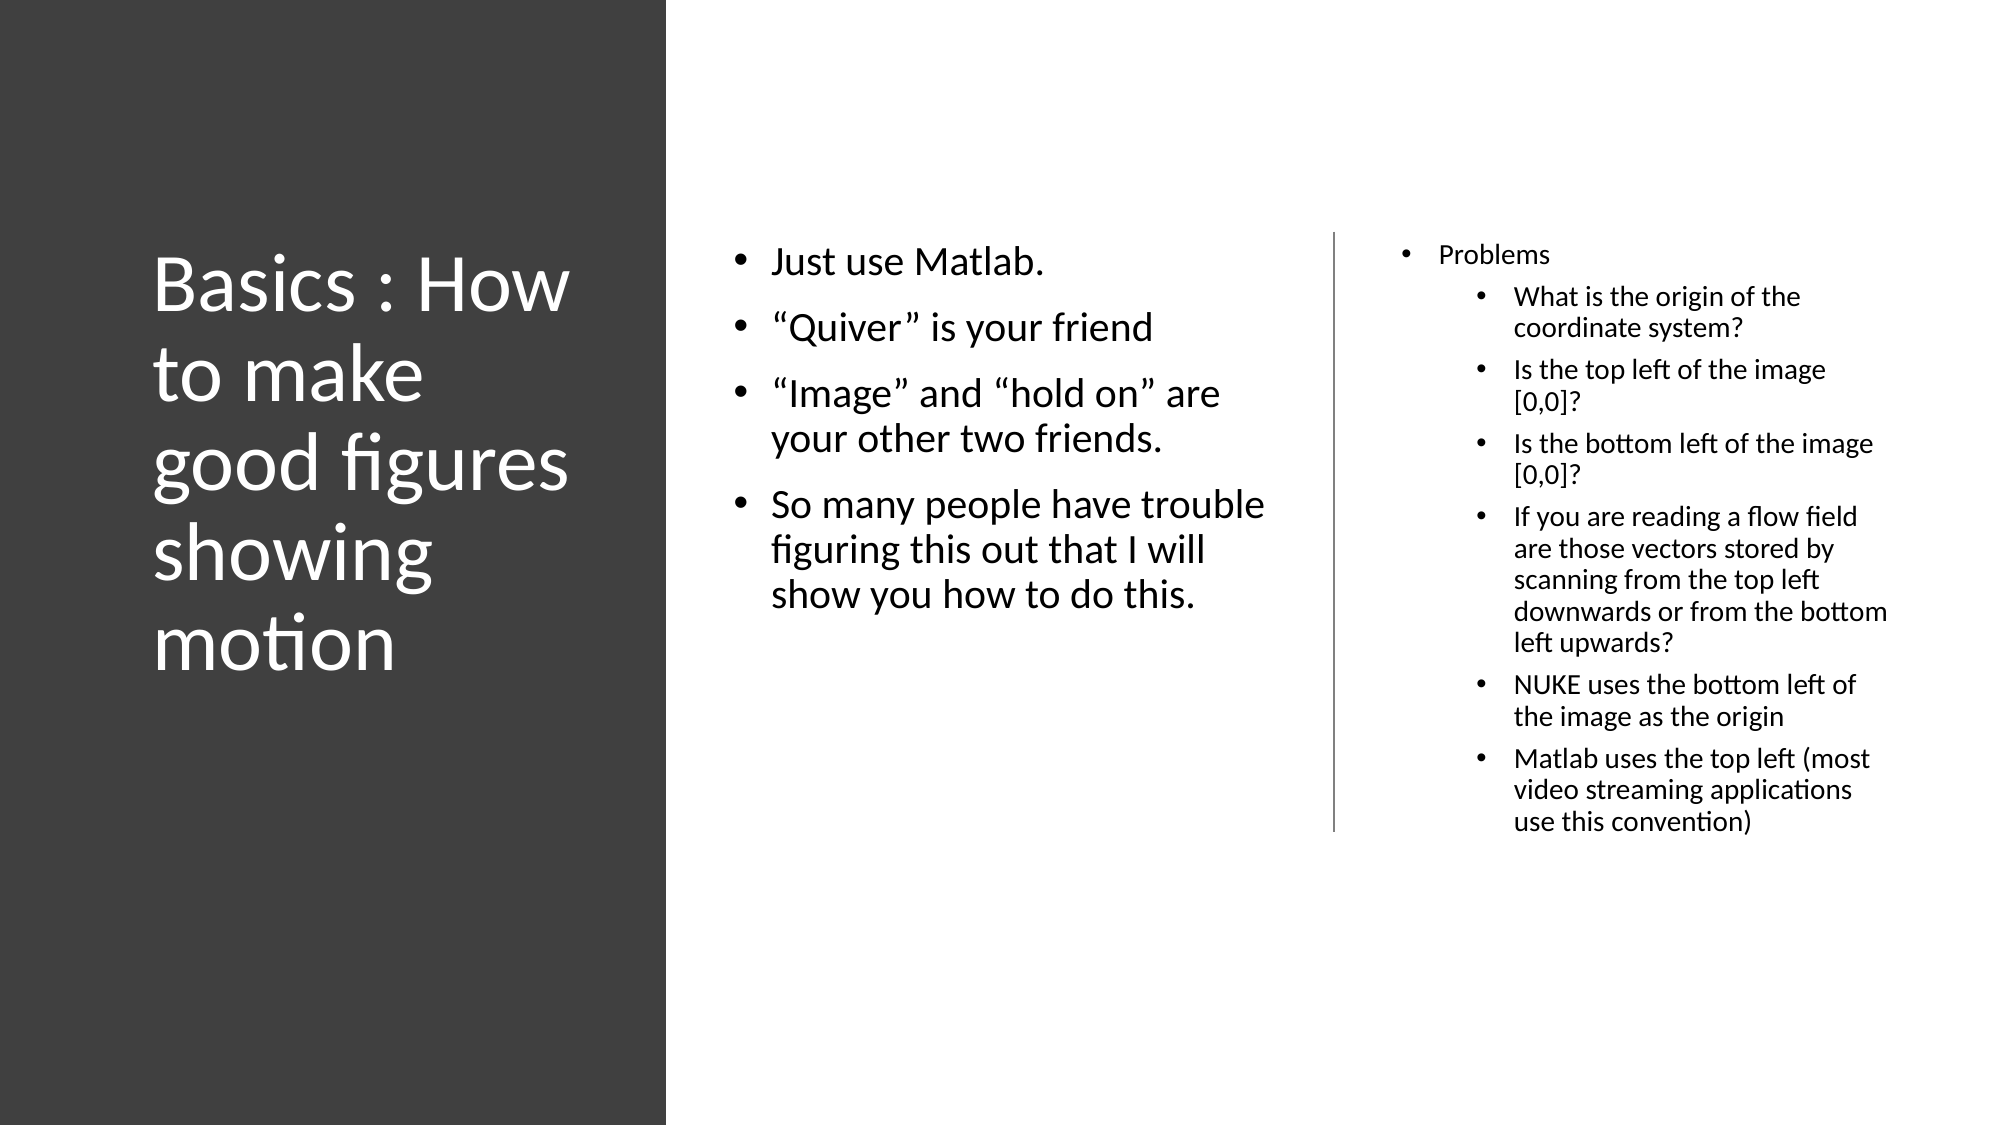

# Basics : How to make good figures showing motion
Just use Matlab.
“Quiver” is your friend
“Image” and “hold on” are your other two friends.
So many people have trouble figuring this out that I will show you how to do this.
Problems
What is the origin of the coordinate system?
Is the top left of the image [0,0]?
Is the bottom left of the image [0,0]?
If you are reading a flow field are those vectors stored by scanning from the top left downwards or from the bottom left upwards?
NUKE uses the bottom left of the image as the origin
Matlab uses the top left (most video streaming applications use this convention)